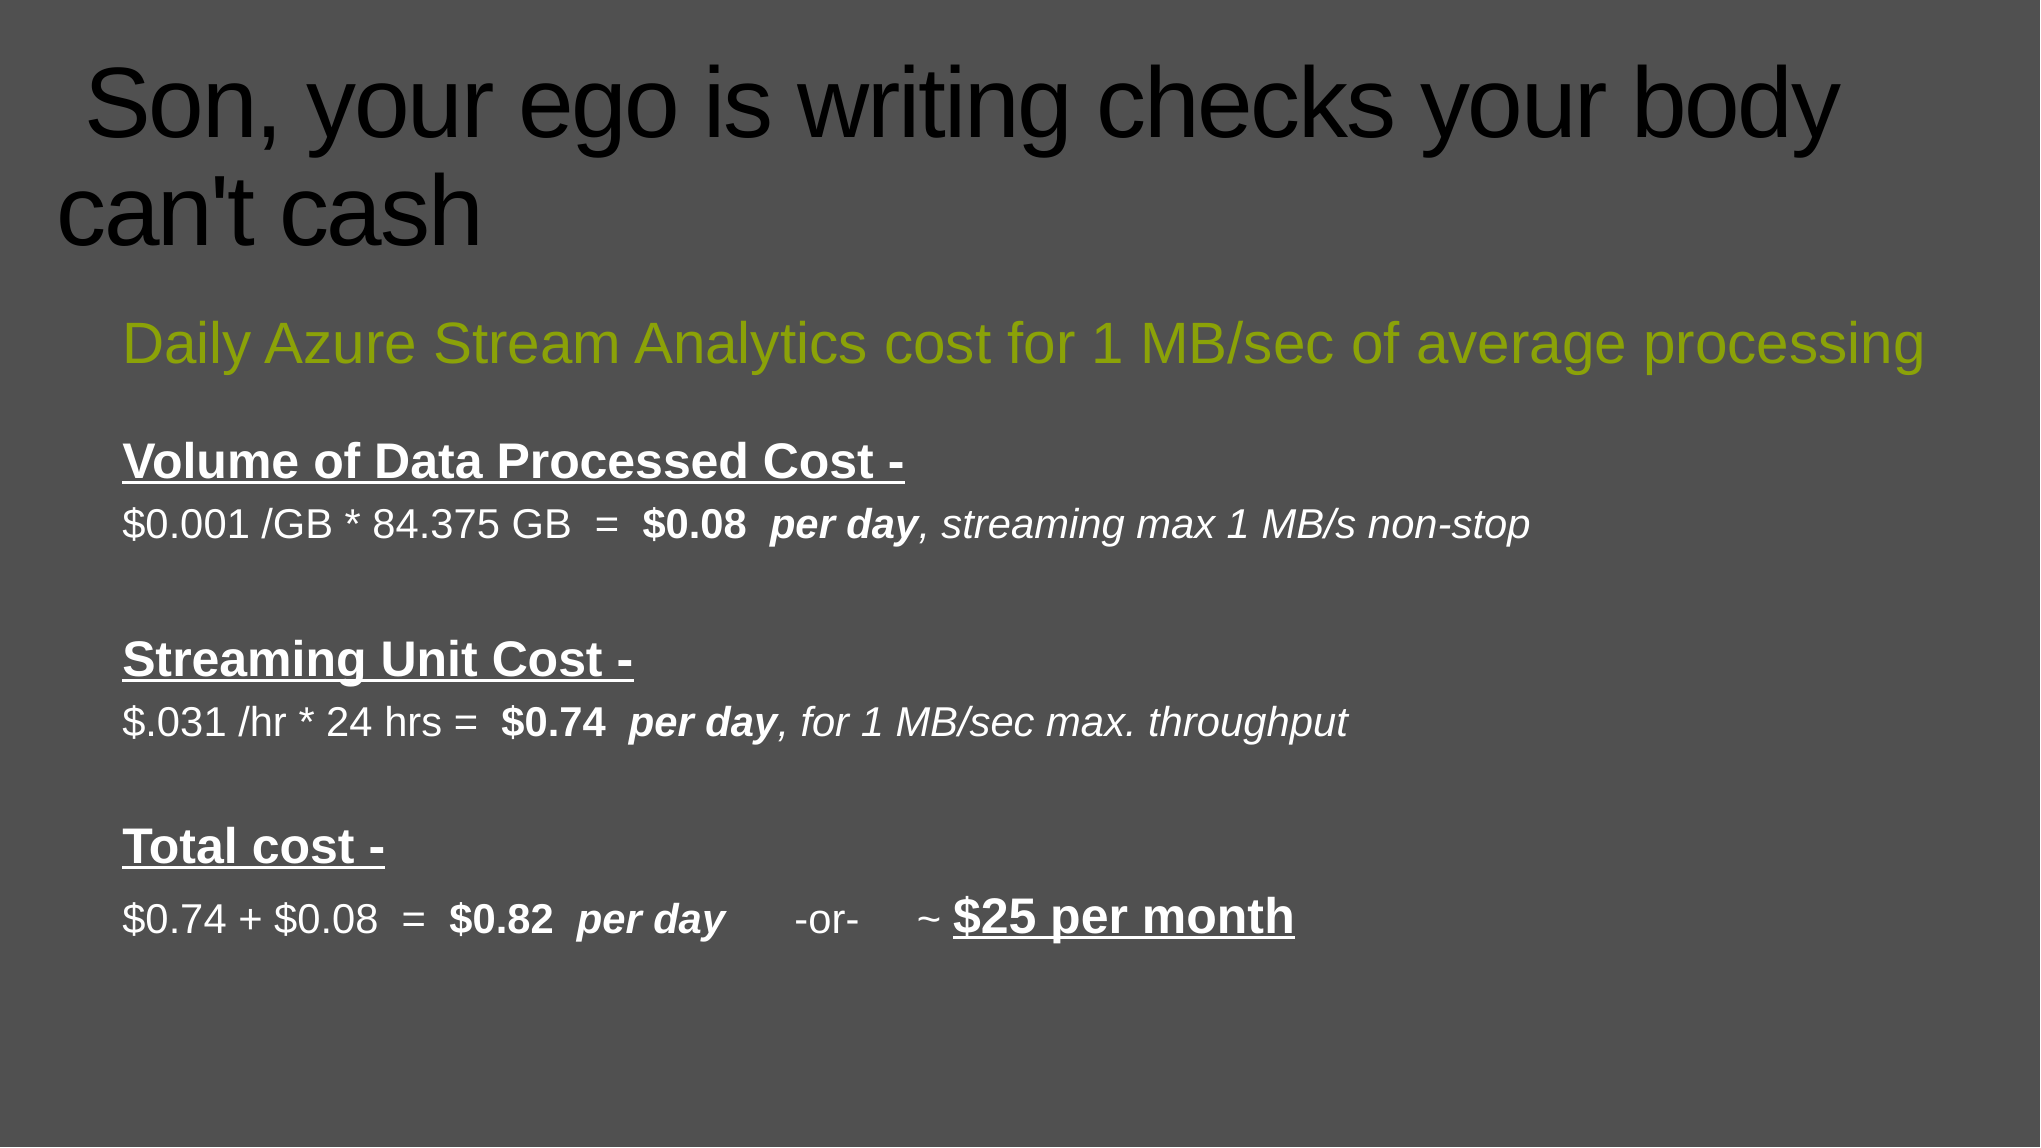

# Son, your ego is writing checks your body can't cash
Daily Azure Stream Analytics cost for 1 MB/sec of average processing

Volume of Data Processed Cost -
$0.001 /GB * 84.375 GB  =  $0.08  per day, streaming max 1 MB/s non-stop

Streaming Unit Cost -
$.031 /hr * 24 hrs =  $0.74  per day, for 1 MB/sec max. throughput

Total cost -
$0.74 + $0.08  =  $0.82  per day      -or-     ~ $25 per month